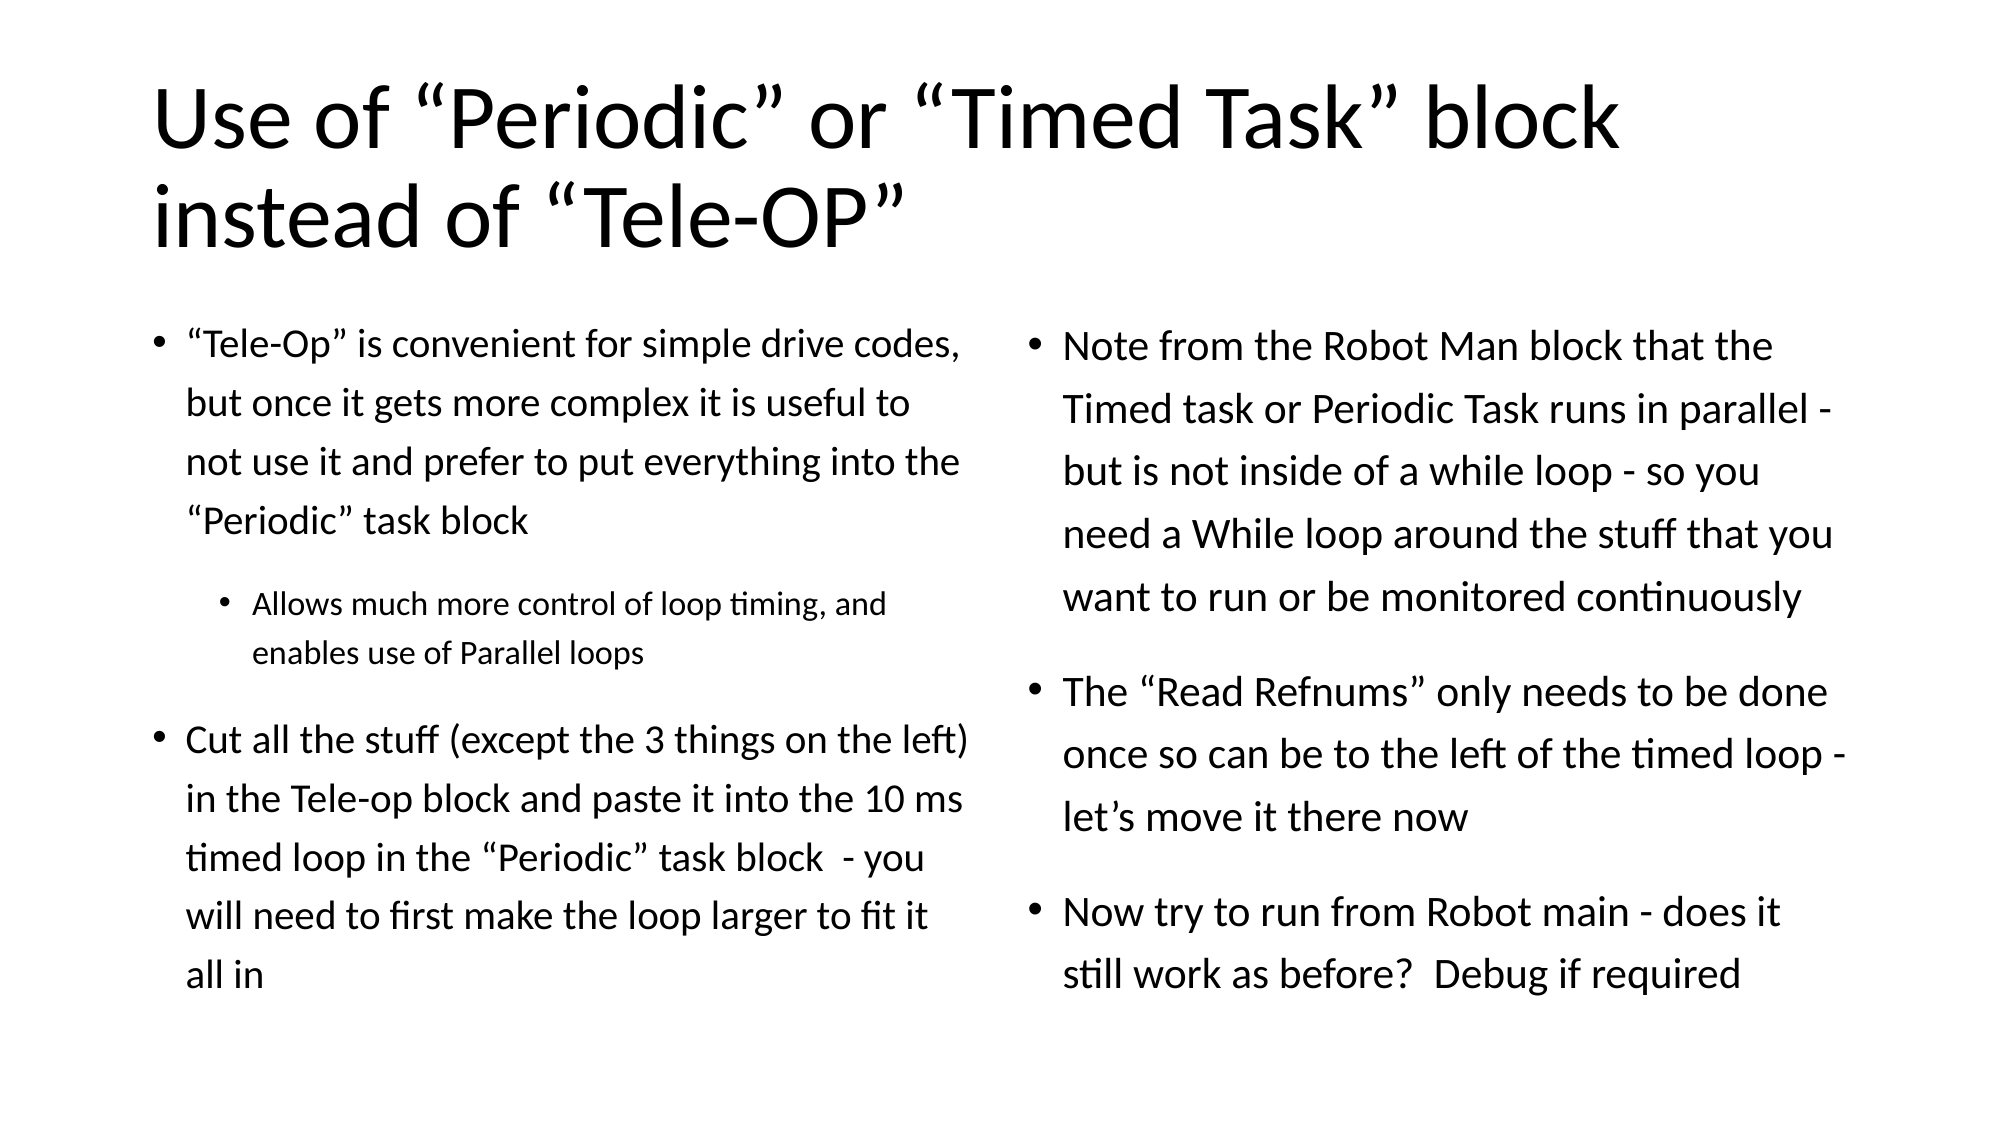

# Use of “Periodic” or “Timed Task” block instead of “Tele-OP”
“Tele-Op” is convenient for simple drive codes, but once it gets more complex it is useful to not use it and prefer to put everything into the “Periodic” task block
Allows much more control of loop timing, and enables use of Parallel loops
Cut all the stuff (except the 3 things on the left) in the Tele-op block and paste it into the 10 ms timed loop in the “Periodic” task block  - you will need to first make the loop larger to fit it all in
Note from the Robot Man block that the Timed task or Periodic Task runs in parallel - but is not inside of a while loop - so you need a While loop around the stuff that you want to run or be monitored continuously
The “Read Refnums” only needs to be done once so can be to the left of the timed loop - let’s move it there now
Now try to run from Robot main - does it still work as before?  Debug if required